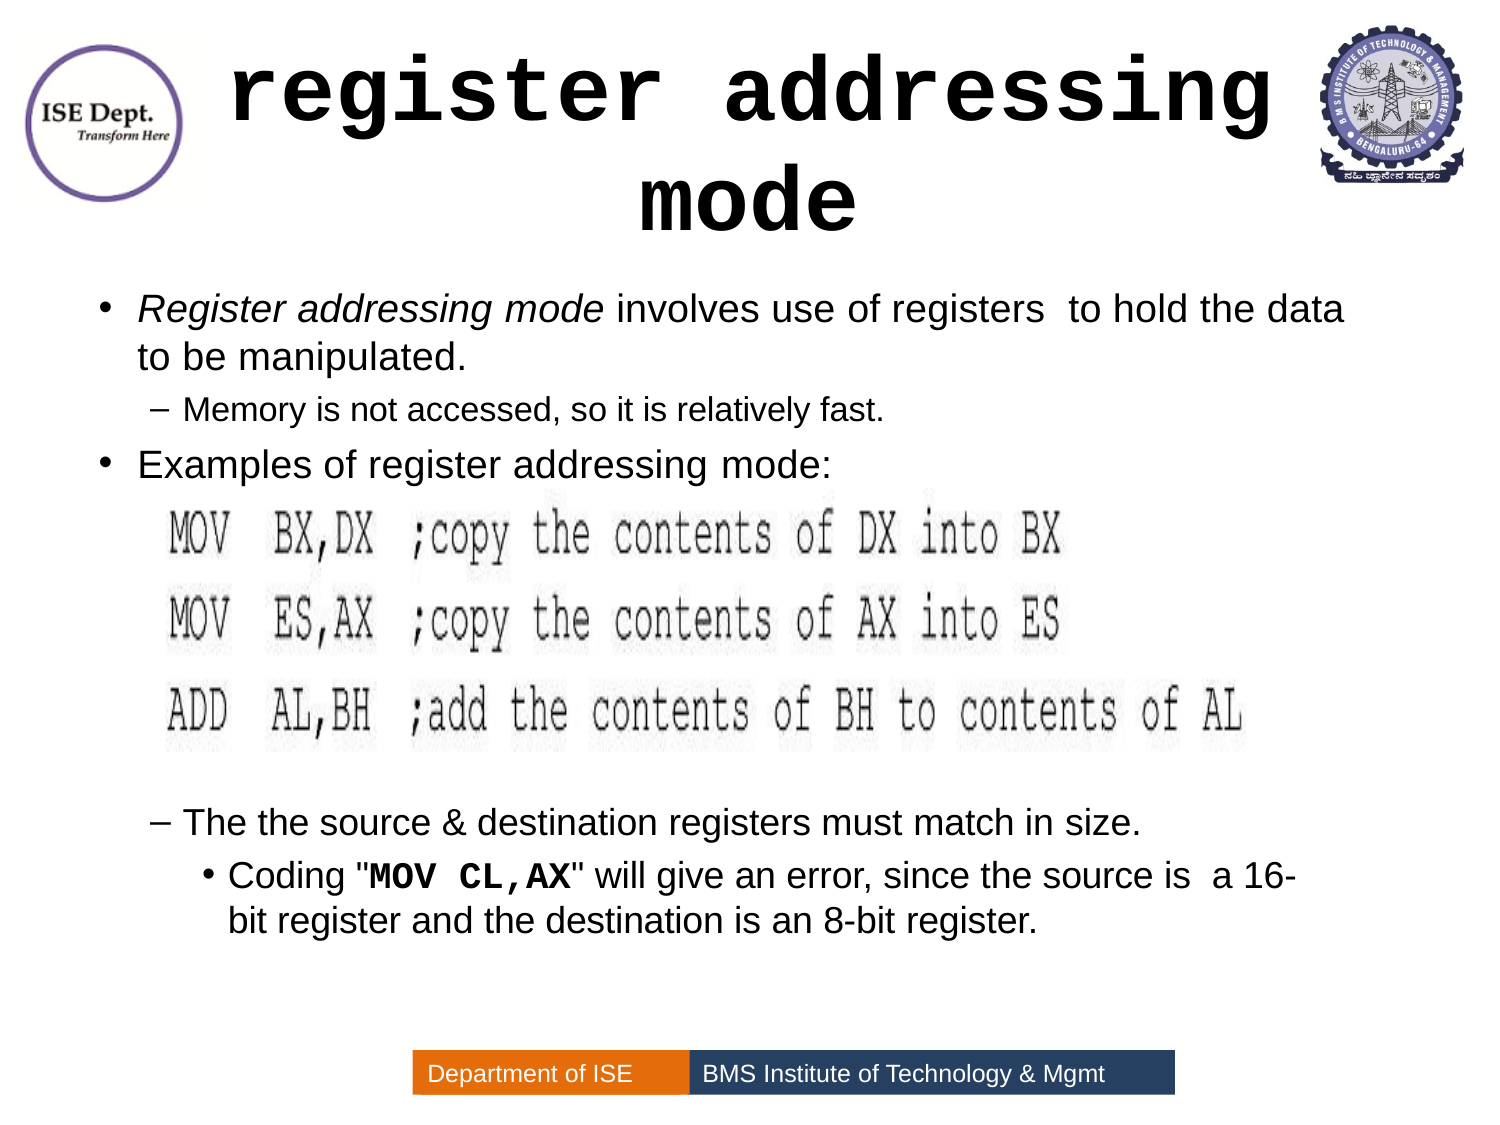

# register addressing mode
Register addressing mode involves use of registers  to hold the data to be manipulated.
Memory is not accessed, so it is relatively fast.
Examples of register addressing mode:

The the source & destination registers must match in size.
Coding "MOV CL,AX" will give an error, since the source is  a 16-bit register and the destination is an 8-bit register.